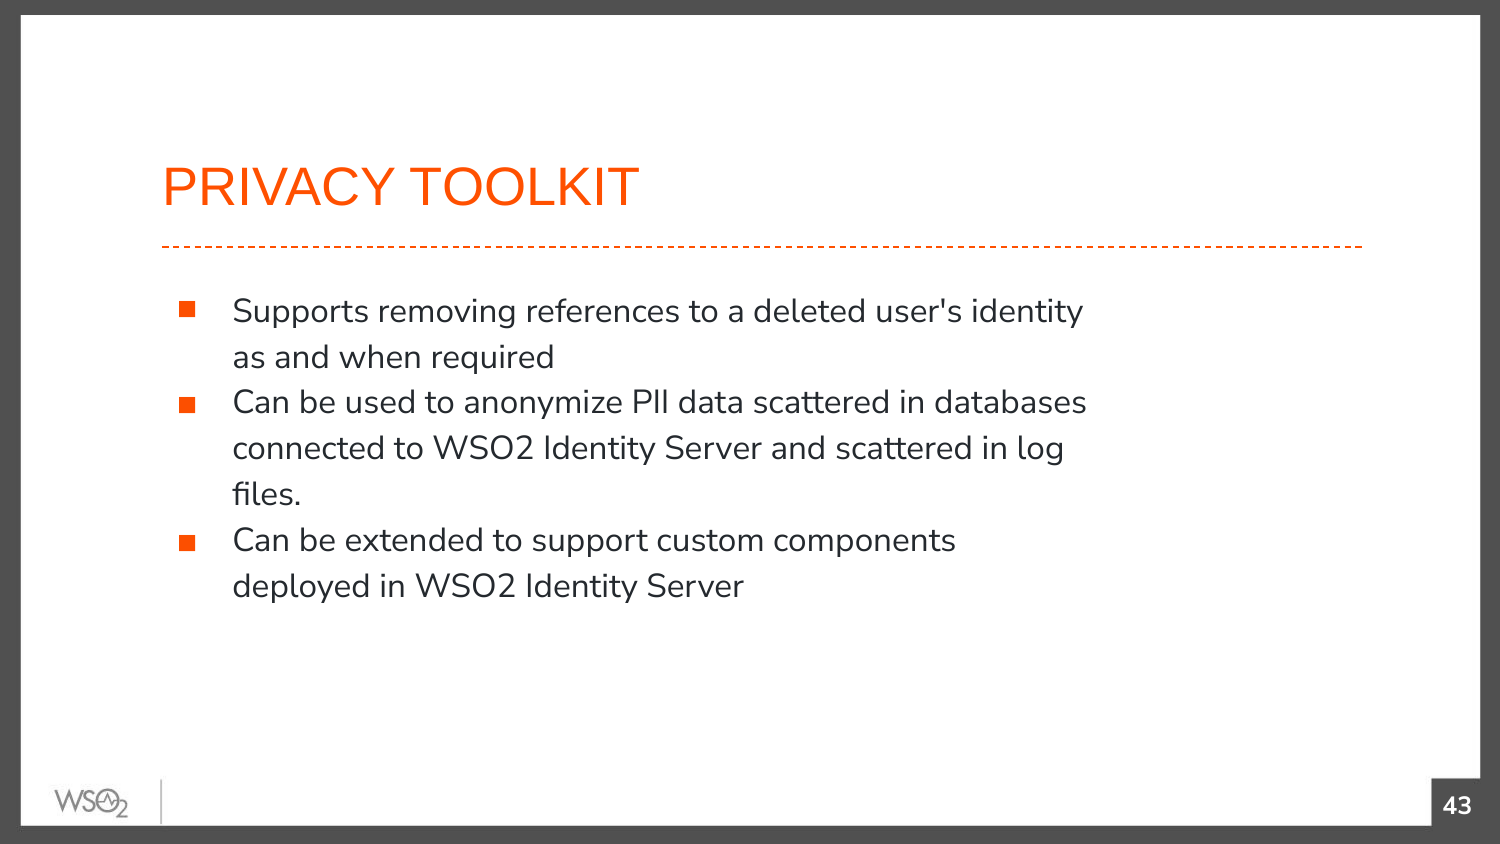

# PRIVACY TOOLKIT
Supports removing references to a deleted user's identity as and when required
Can be used to anonymize PII data scattered in databases connected to WSO2 Identity Server and scattered in log files.
Can be extended to support custom components deployed in WSO2 Identity Server

43